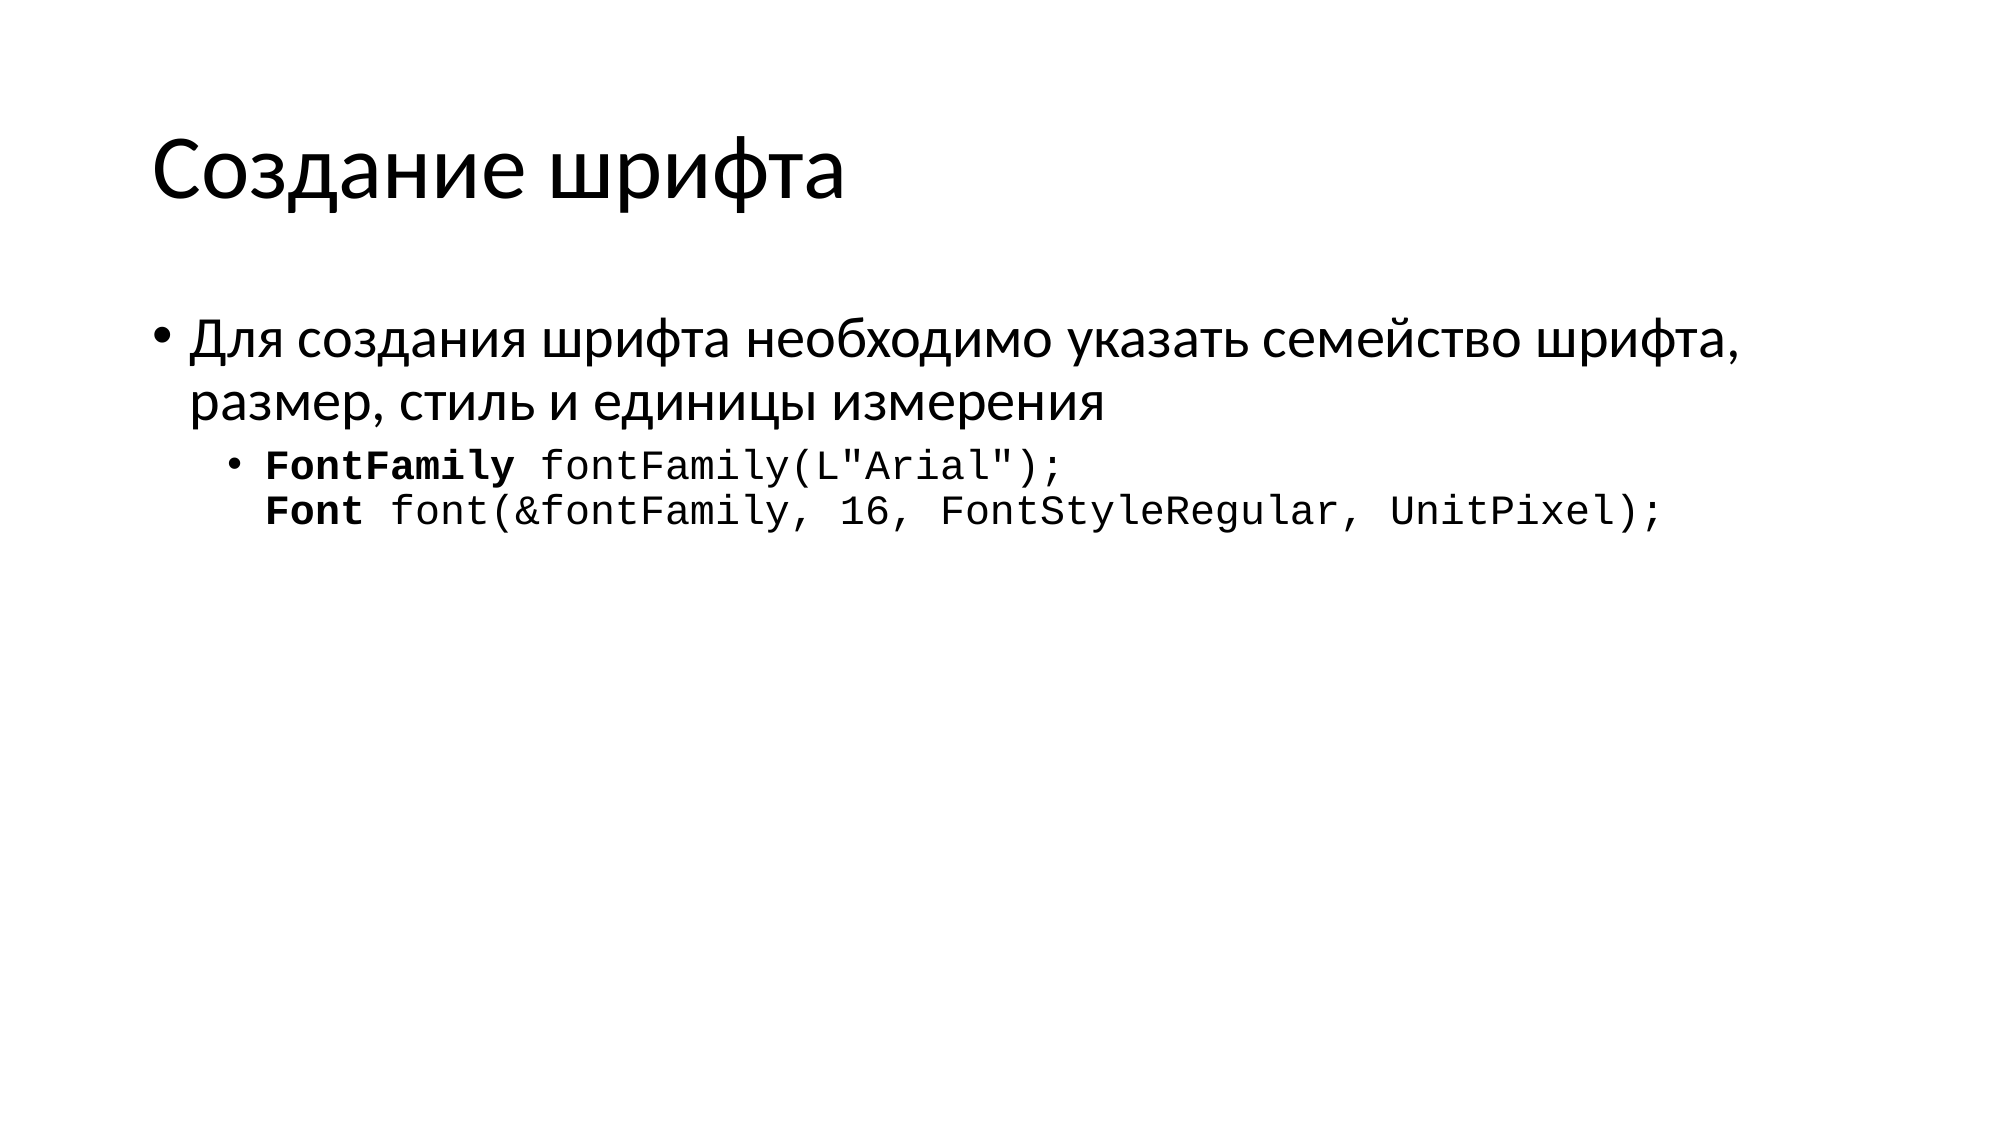

# Создание шрифта
Для создания шрифта необходимо указать семейство шрифта, размер, стиль и единицы измерения
FontFamily fontFamily(L"Arial");
Font font(&fontFamily, 16, FontStyleRegular, UnitPixel);